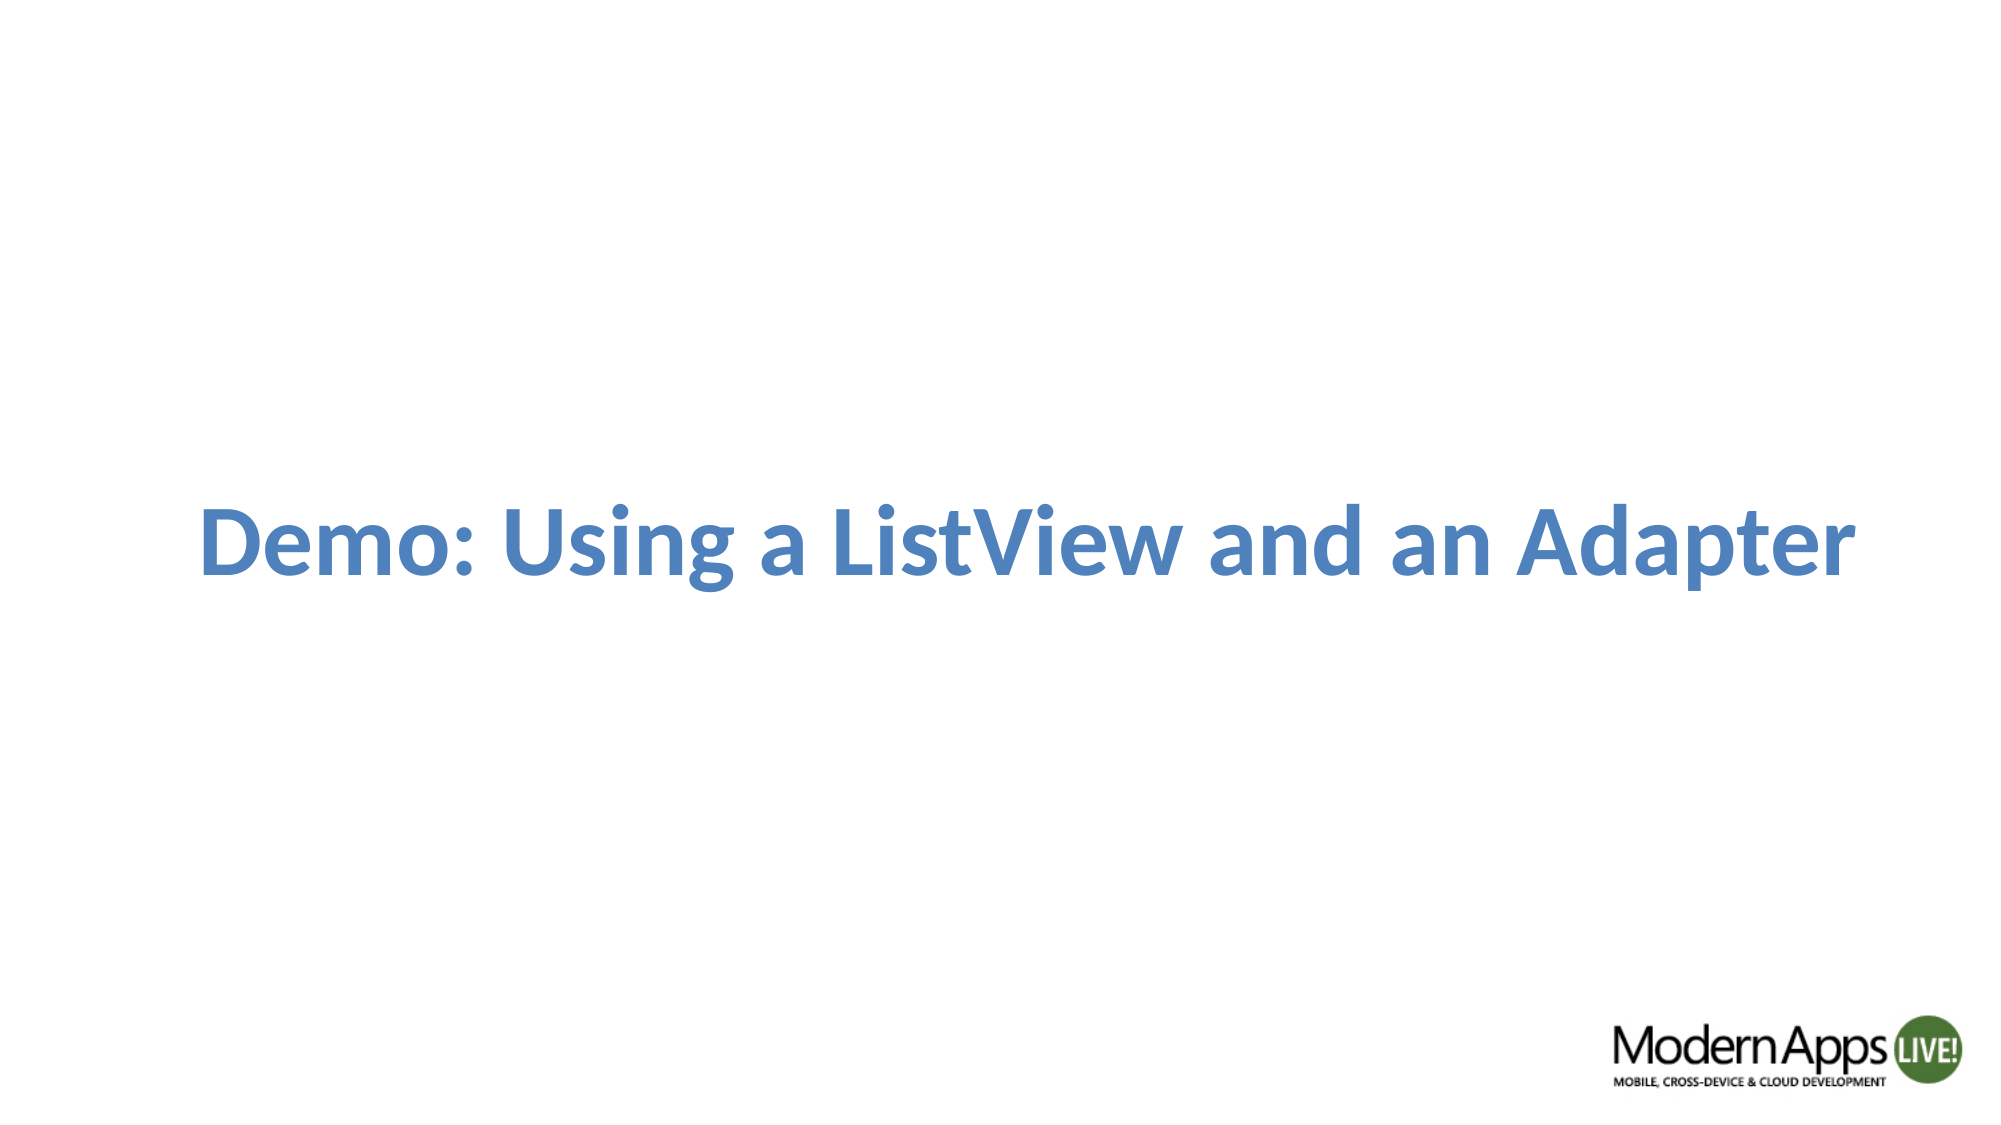

Demo: Using a ListView and an Adapter